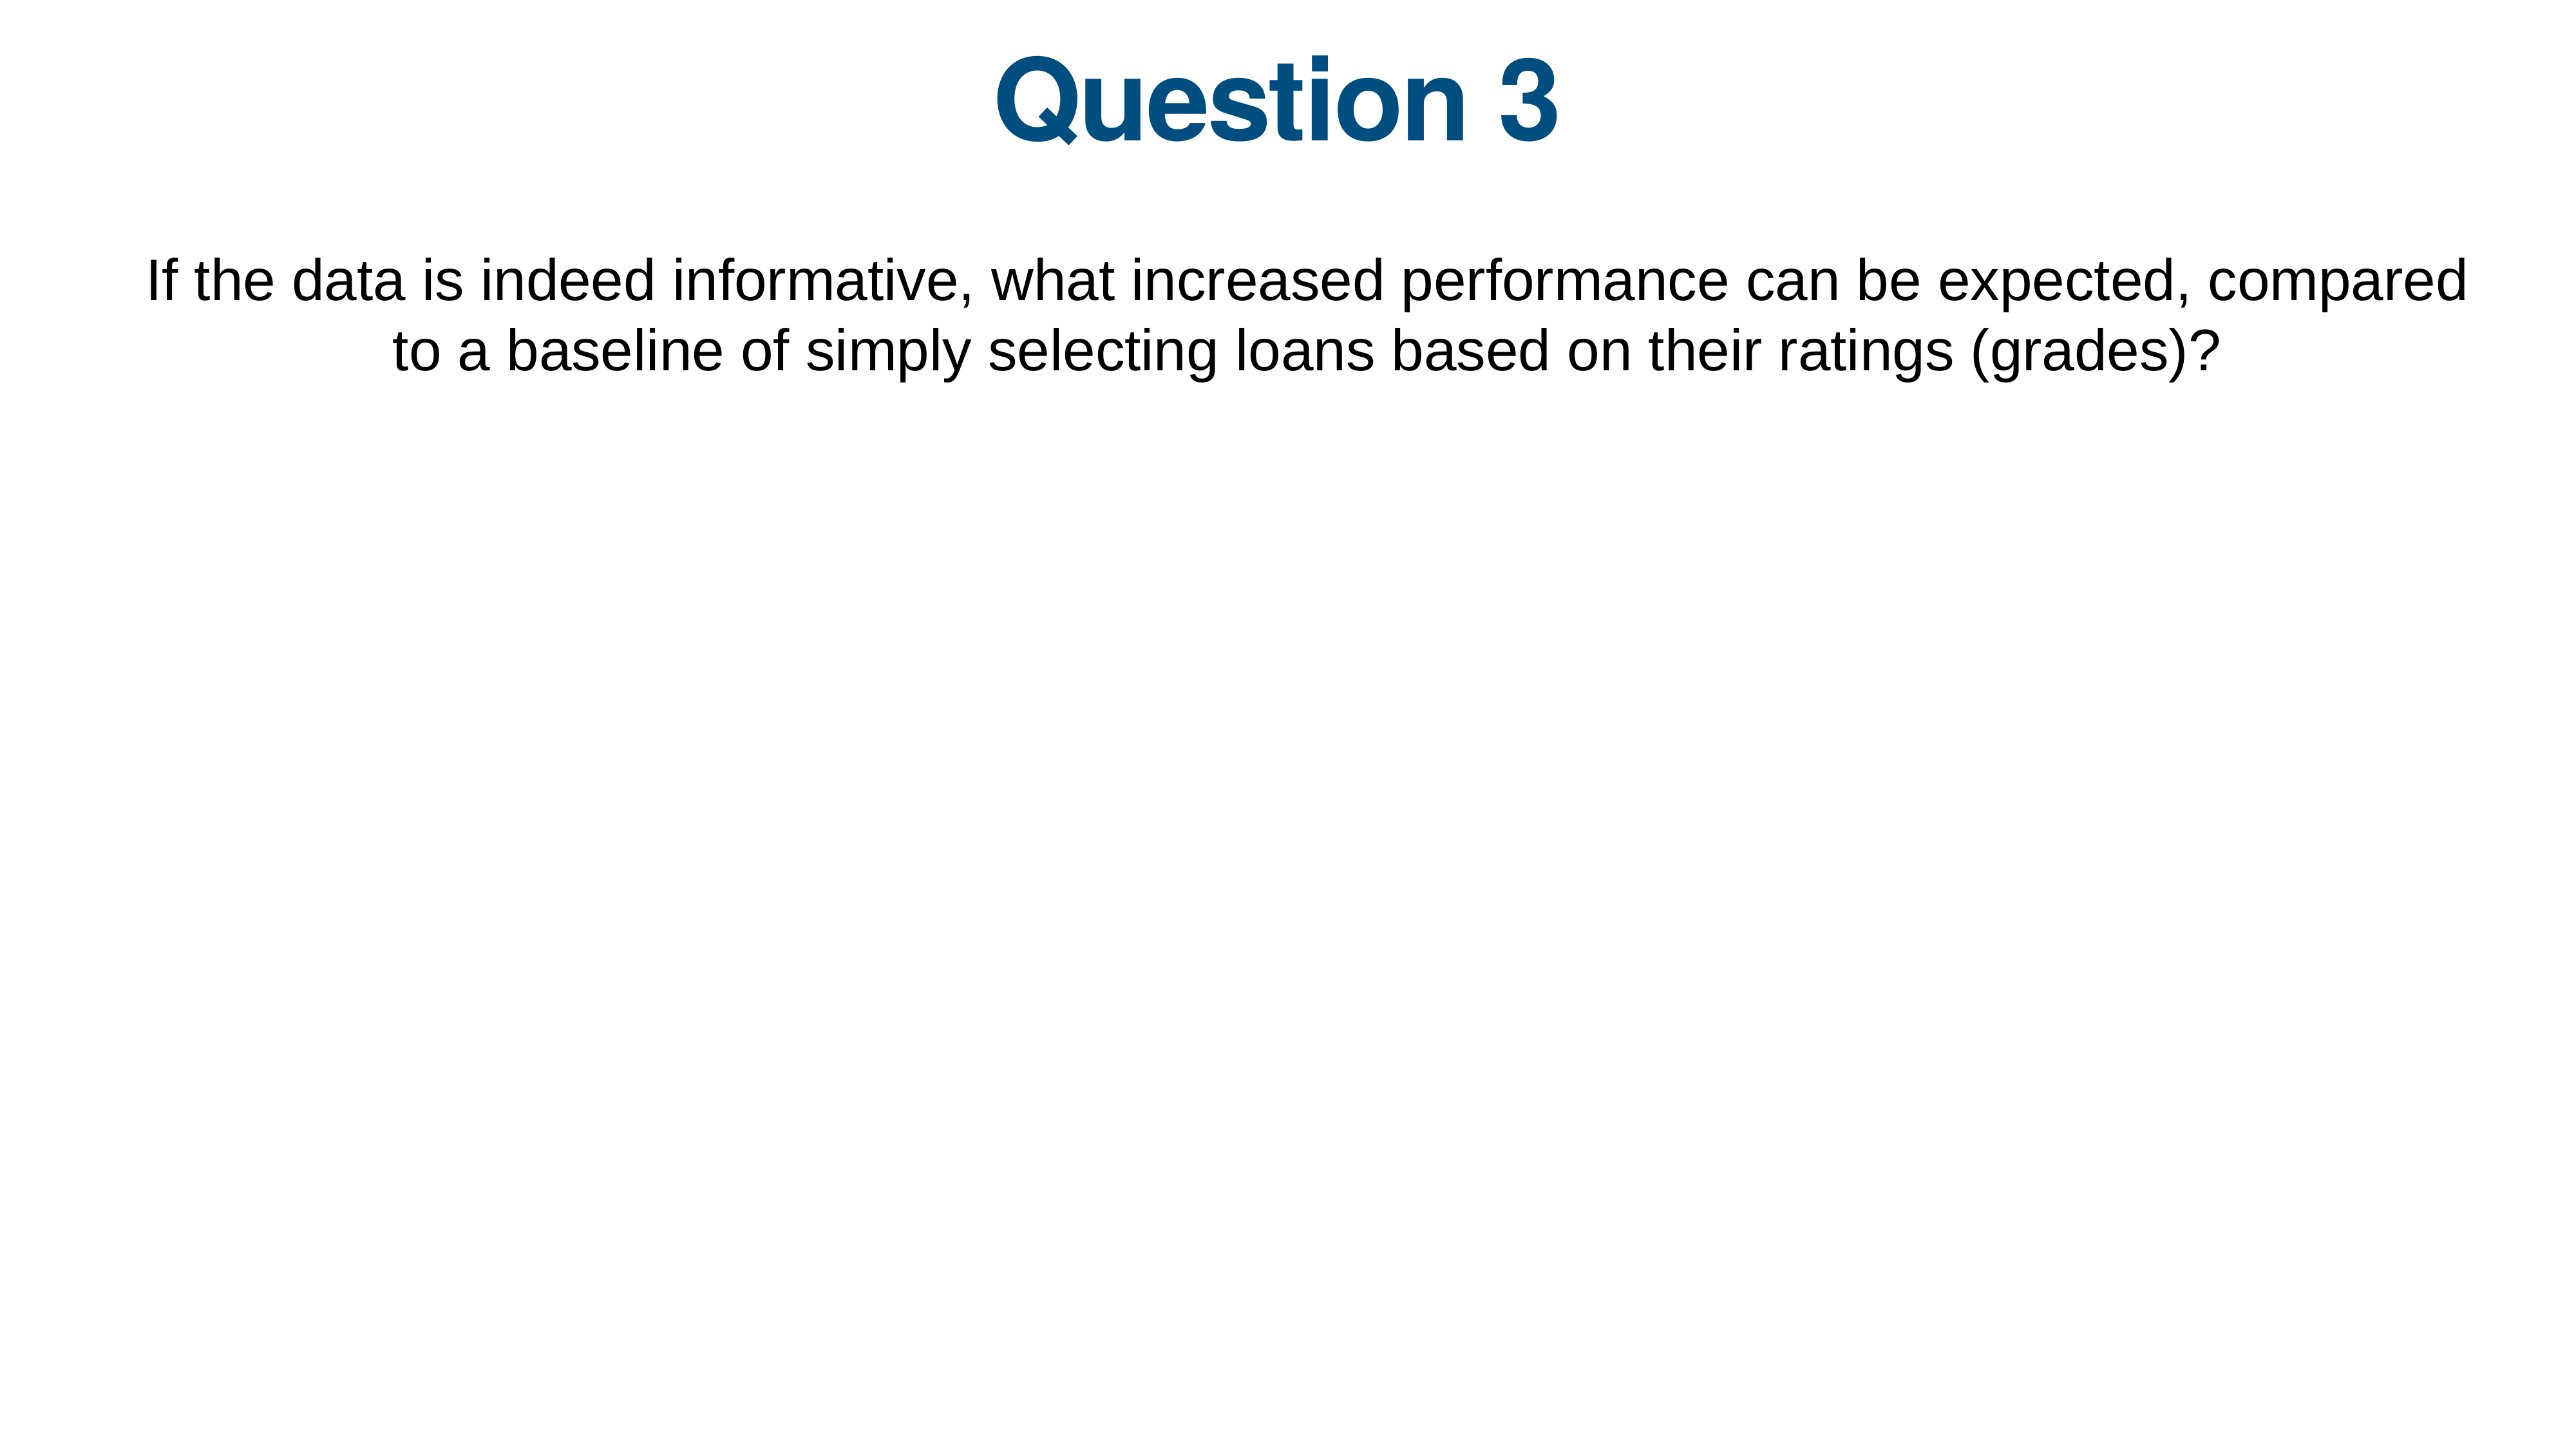

Question 3
If the data is indeed informative, what increased performance can be expected, compared to a baseline of simply selecting loans based on their ratings (grades)?